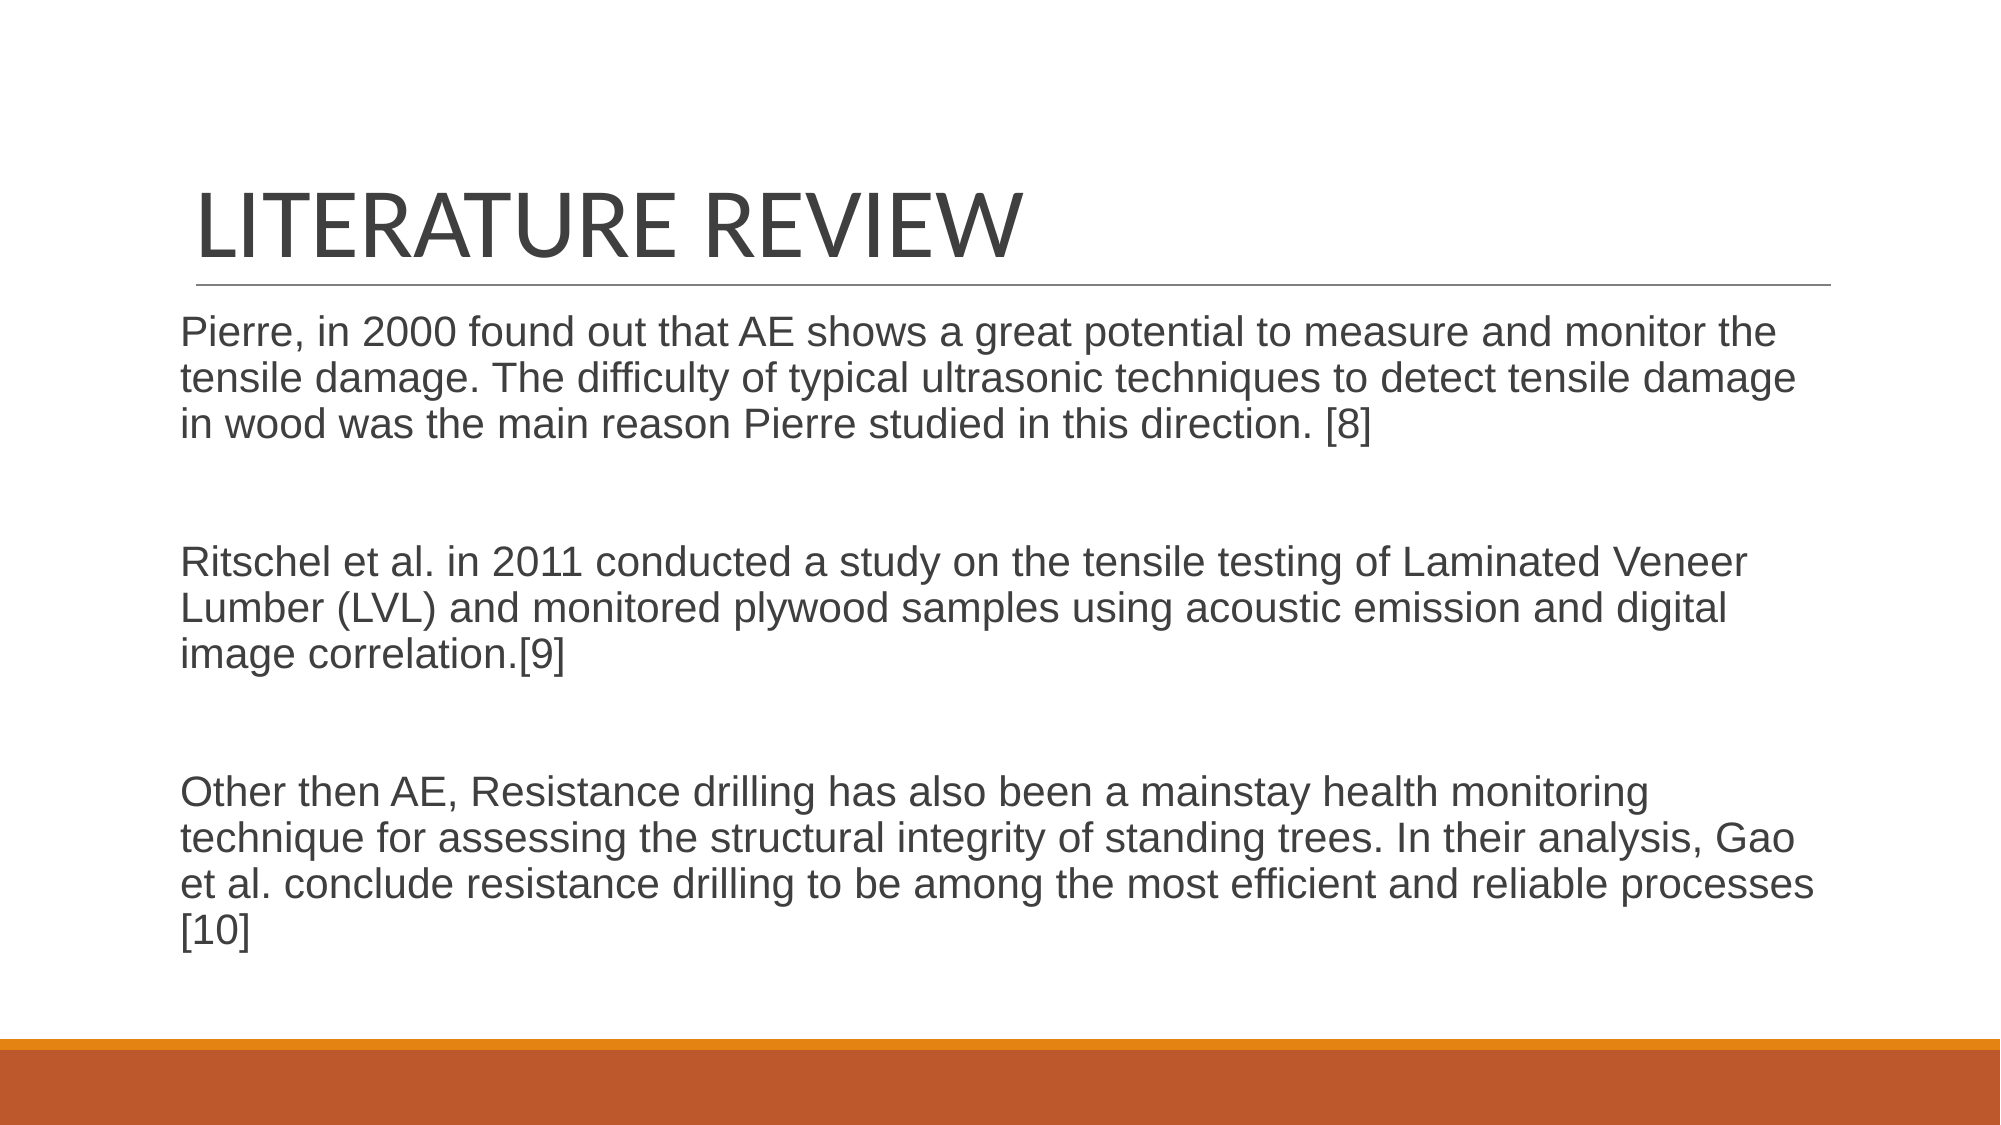

# LITERATURE REVIEW
Pierre, in 2000 found out that AE shows a great potential to measure and monitor the tensile damage. The difficulty of typical ultrasonic techniques to detect tensile damage in wood was the main reason Pierre studied in this direction. [8]

Ritschel et al. in 2011 conducted a study on the tensile testing of Laminated Veneer Lumber (LVL) and monitored plywood samples using acoustic emission and digital image correlation.[9]

Other then AE, Resistance drilling has also been a mainstay health monitoring technique for assessing the structural integrity of standing trees. In their analysis, Gao et al. conclude resistance drilling to be among the most efficient and reliable processes [10]